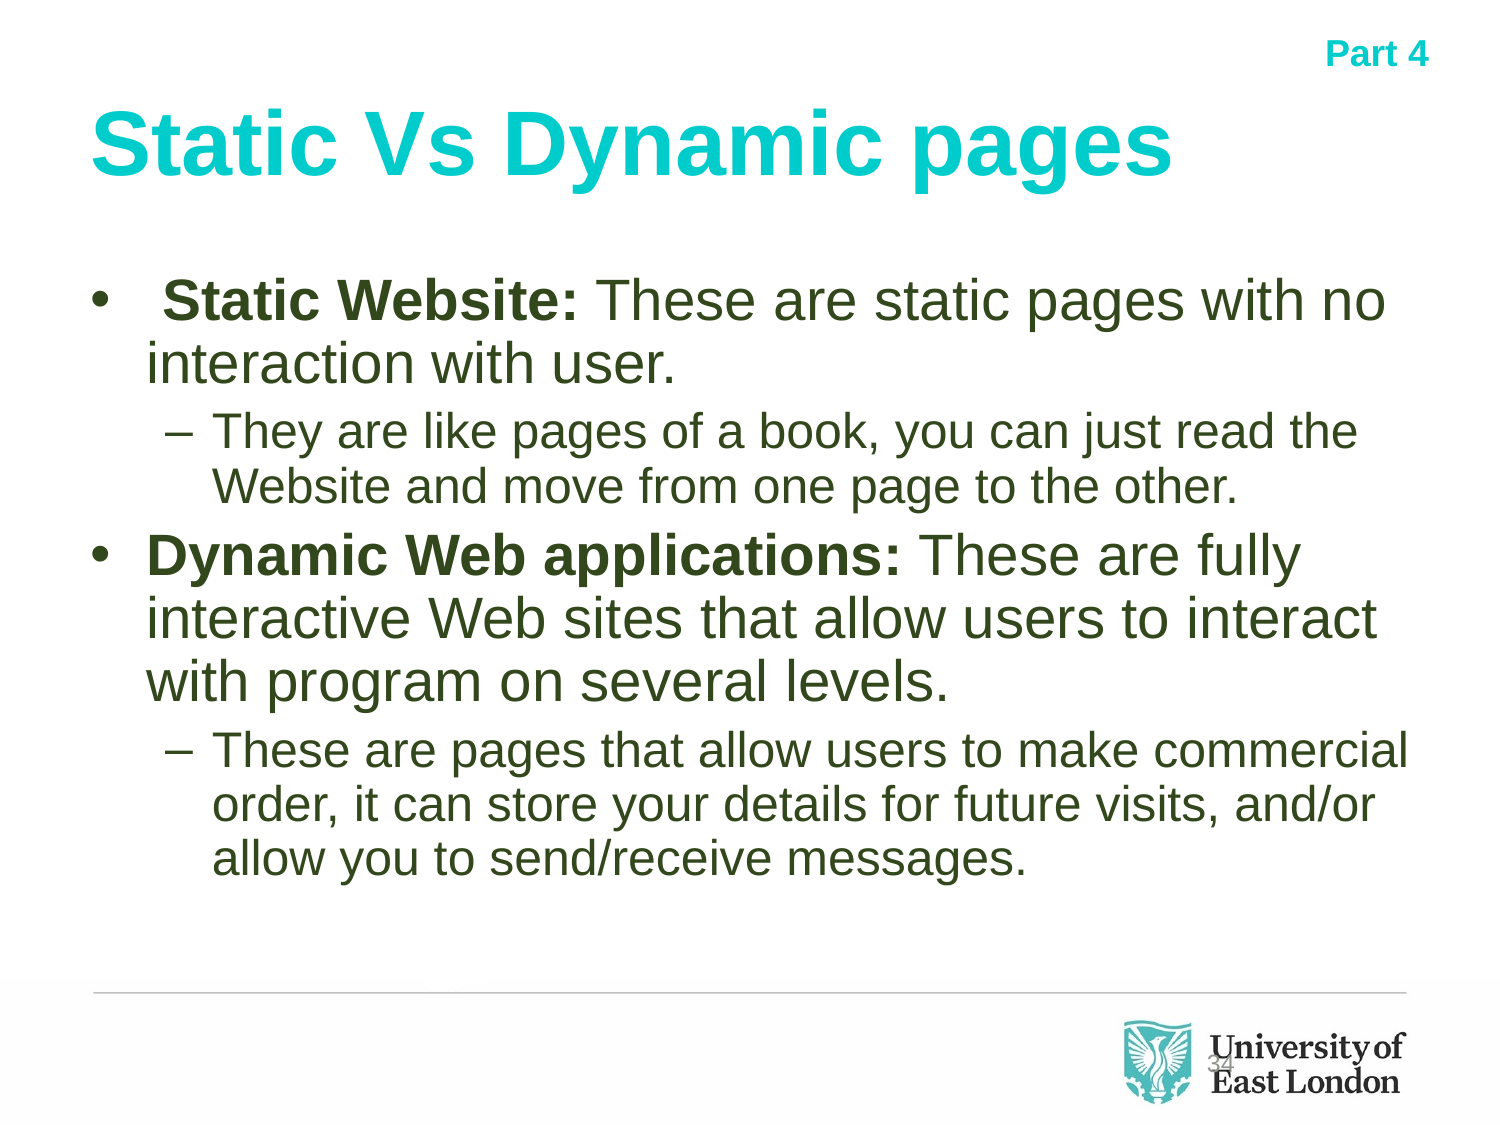

Part 4
# Static Vs Dynamic pages
 Static Website: These are static pages with no interaction with user.
They are like pages of a book, you can just read the Website and move from one page to the other.
Dynamic Web applications: These are fully interactive Web sites that allow users to interact with program on several levels.
These are pages that allow users to make commercial order, it can store your details for future visits, and/or allow you to send/receive messages.
34